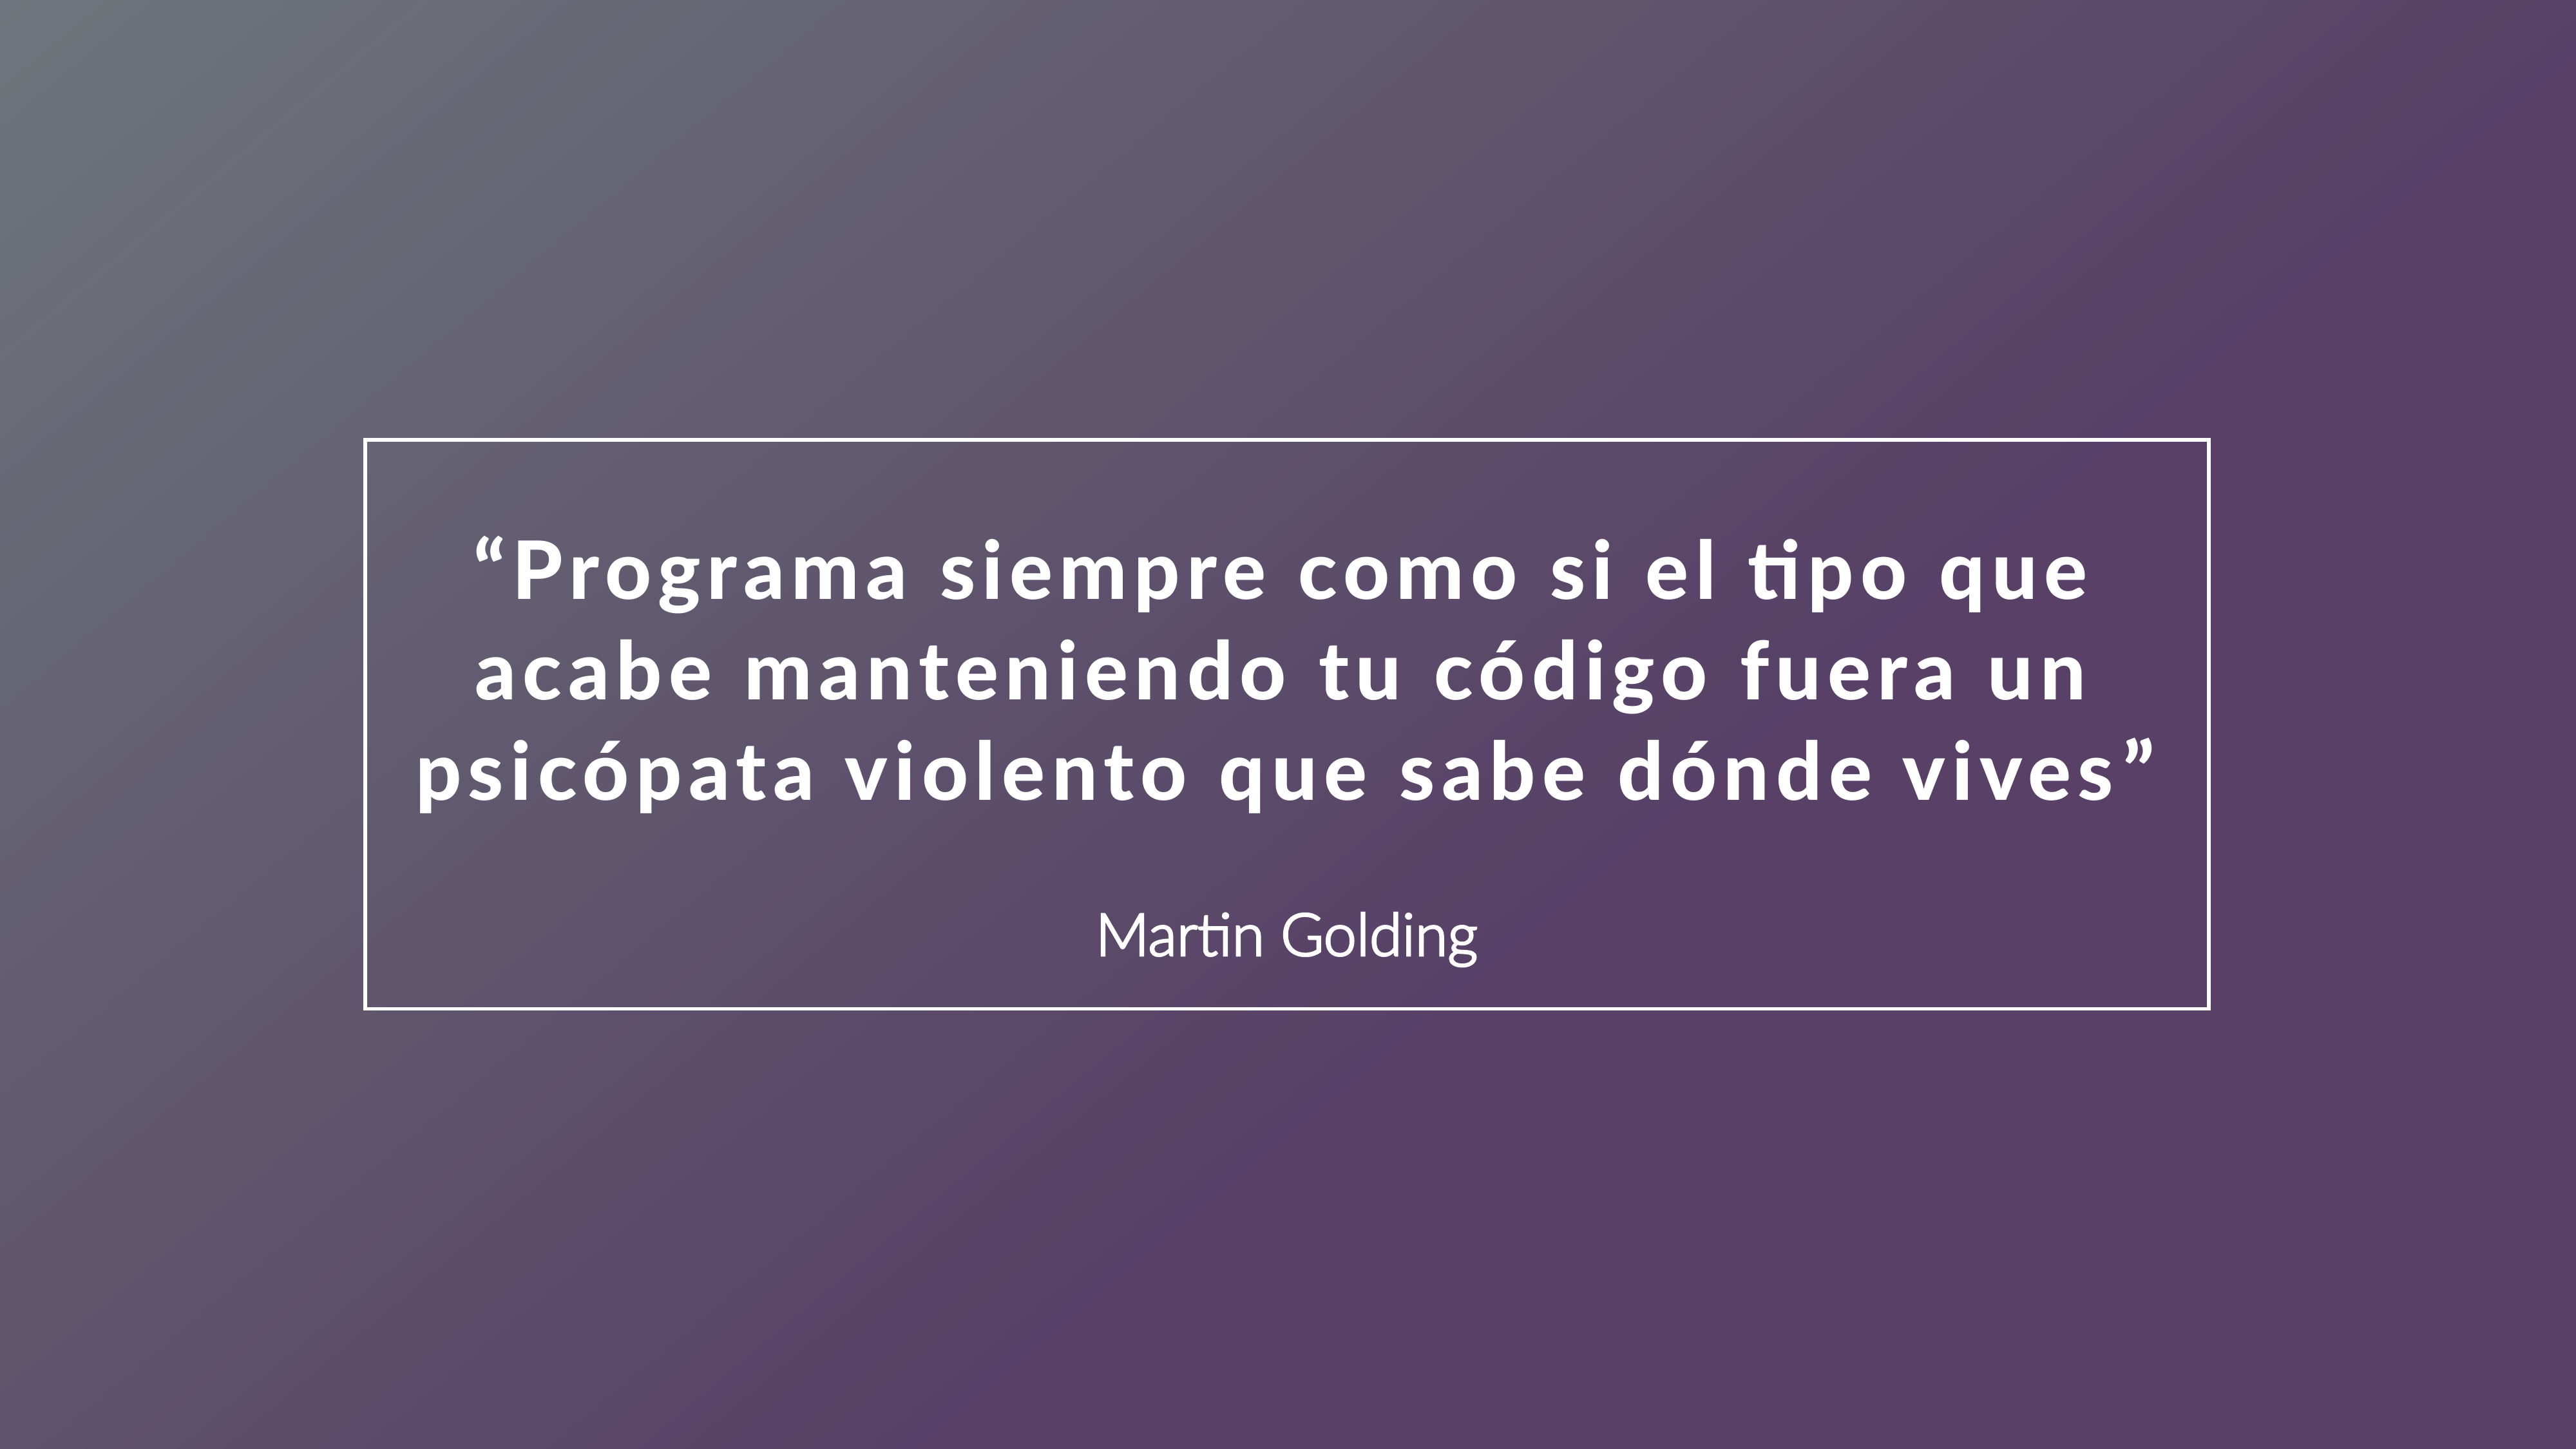

“Programa siempre como si el tipo que acabe manteniendo tu código fuera un psicópata violento que sabe dónde vives”
Martin Golding